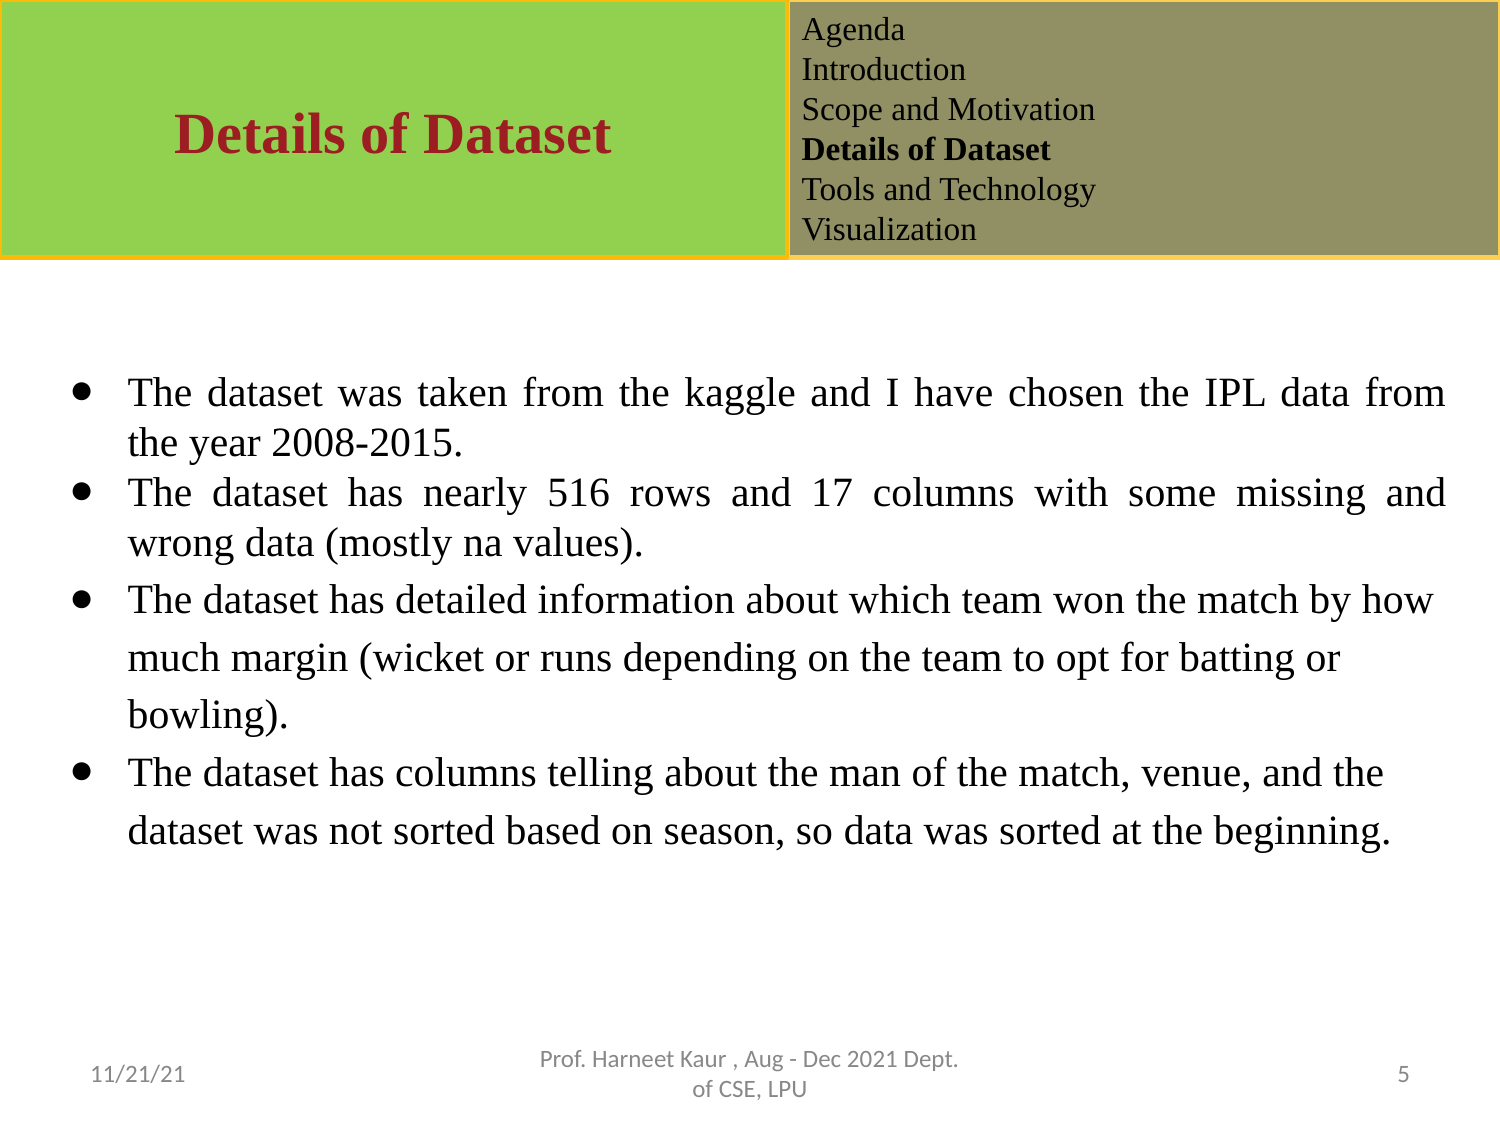

Agenda
Introduction
Scope and Motivation
Details of Dataset
Tools and Technology
Visualization

Details of Dataset

The dataset was taken from the kaggle and I have chosen the IPL data from the year 2008-2015.
The dataset has nearly 516 rows and 17 columns with some missing and wrong data (mostly na values).
The dataset has detailed information about which team won the match by how much margin (wicket or runs depending on the team to opt for batting or bowling).
The dataset has columns telling about the man of the match, venue, and the dataset was not sorted based on season, so data was sorted at the beginning.

11/21/21
Prof. Harneet Kaur , Aug - Dec 2021 Dept. of CSE, LPU
5
1/7